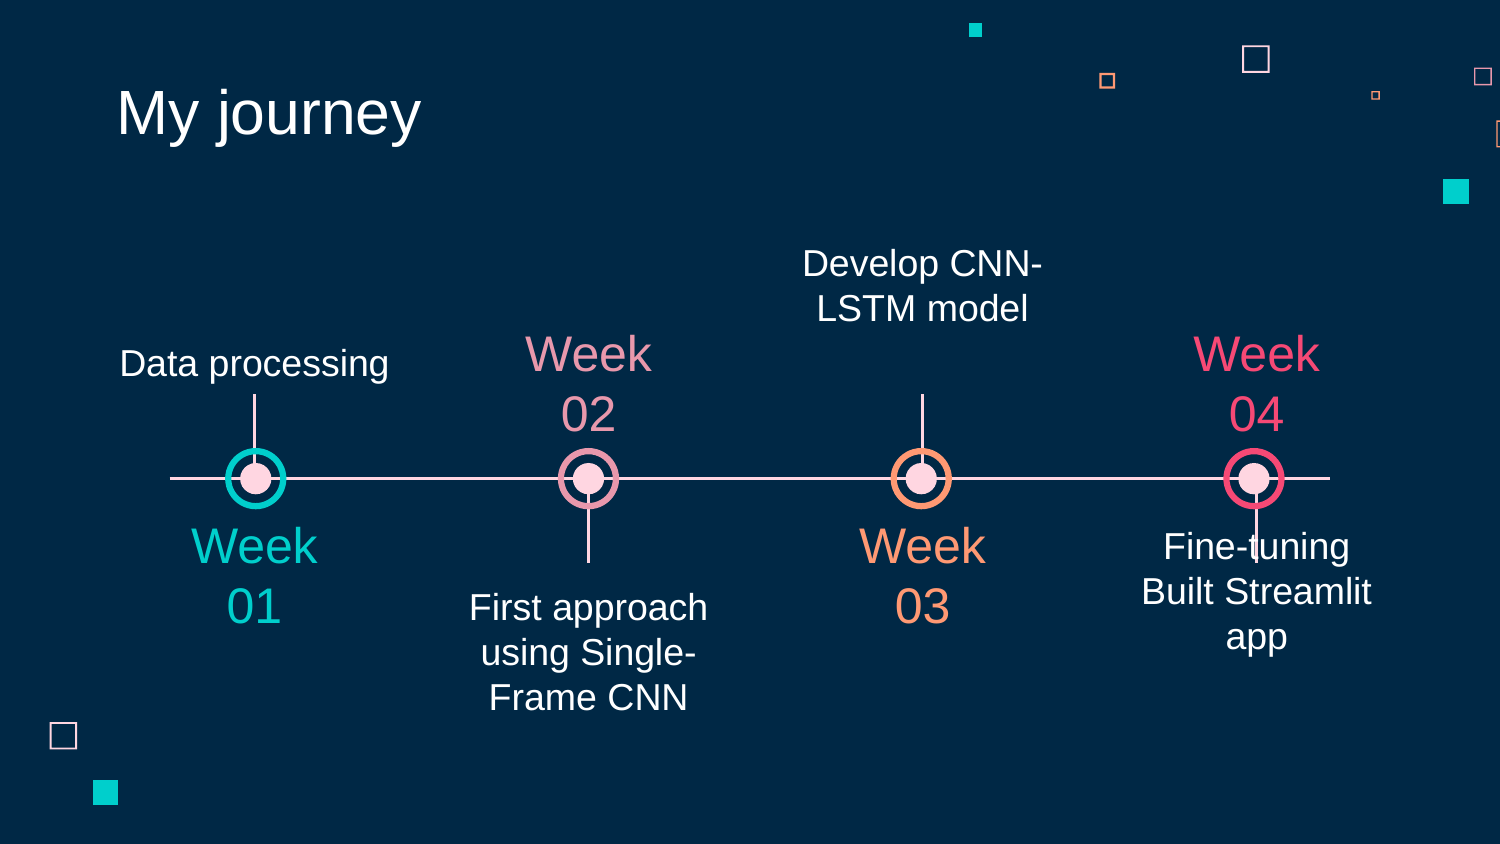

# My journey
Develop CNN-LSTM model
Data processing
Week 02
Week 04

Week 01
Week 03
First approach using Single-Frame CNN
Fine-tuning
Built Streamlit app